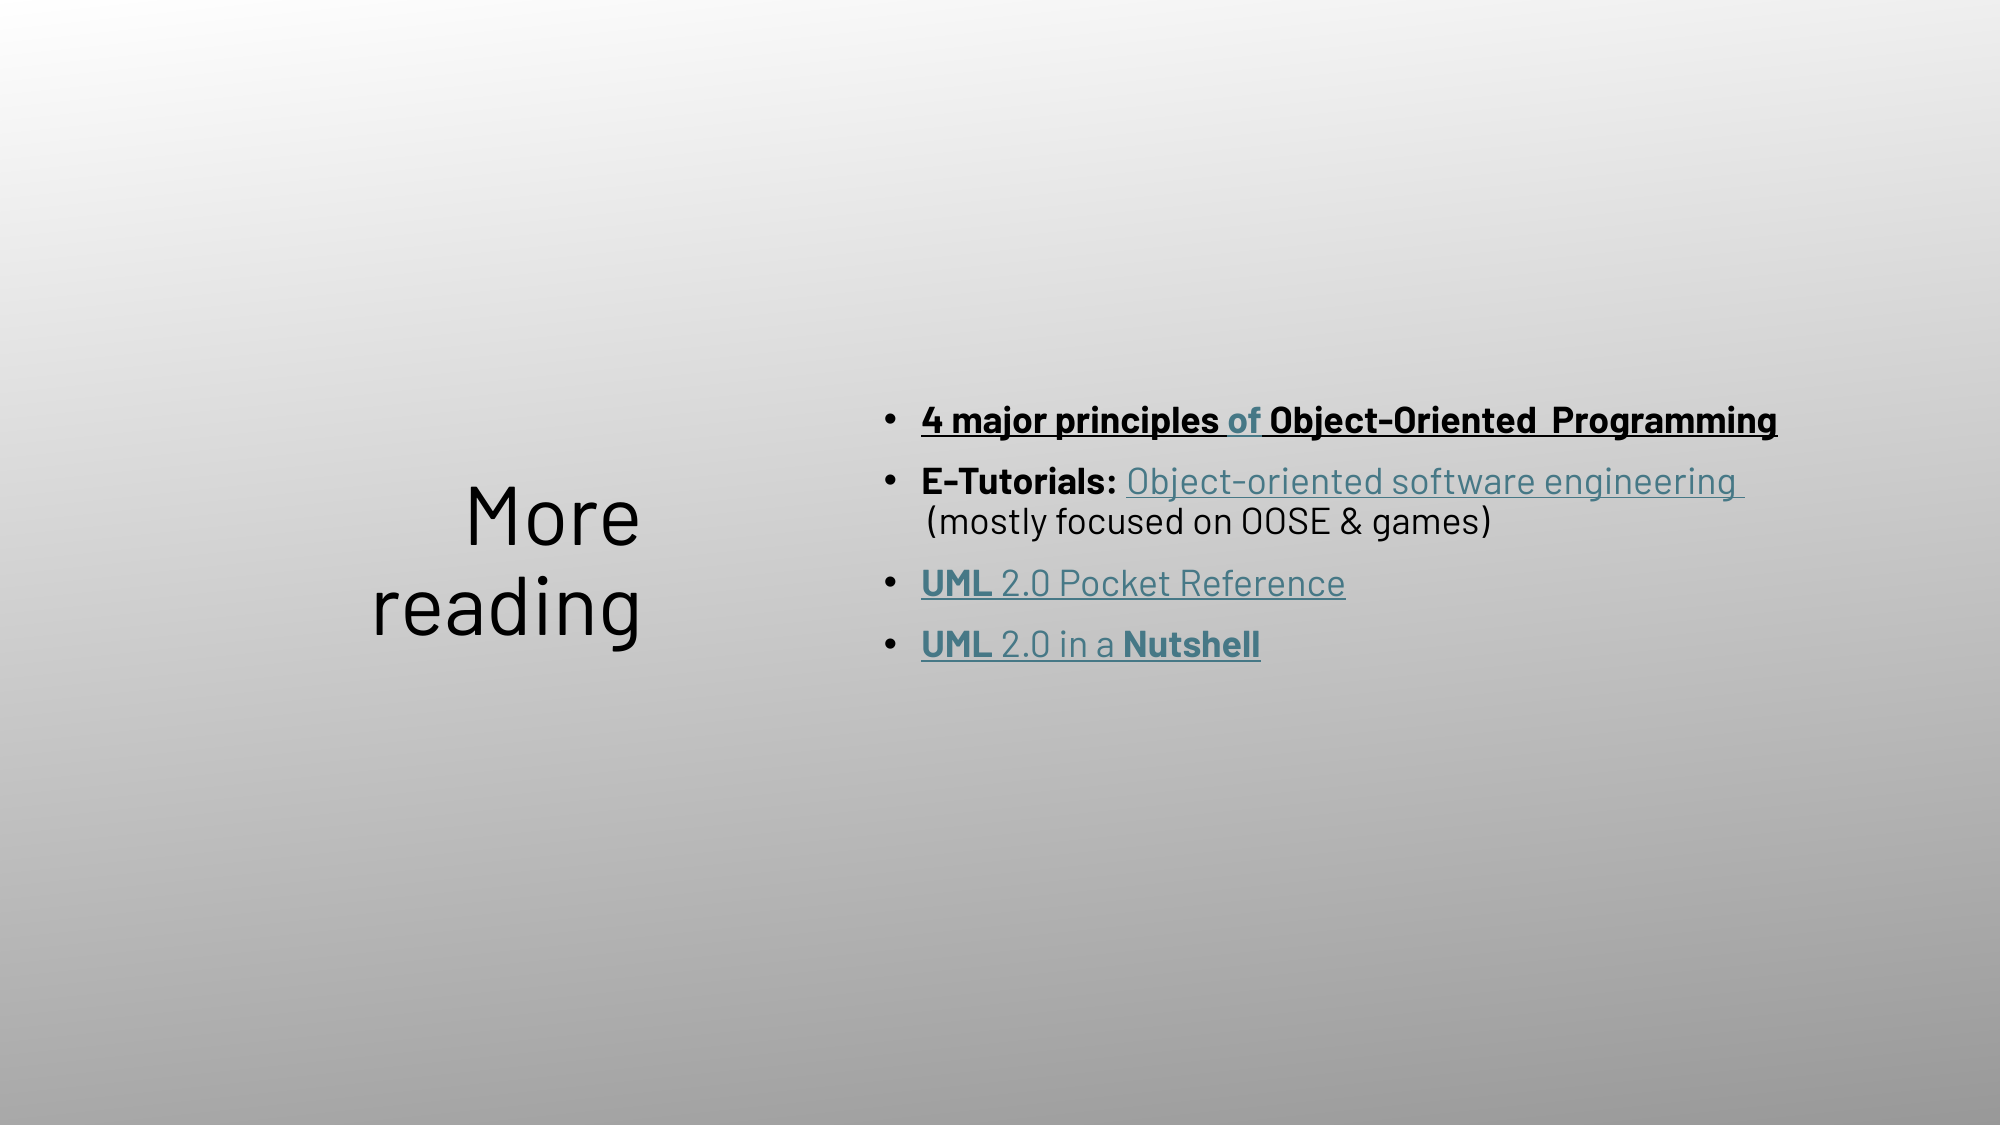

# More reading
4 major principles of Object-Oriented  Programming
E-Tutorials: Object-oriented software engineering  (mostly focused on OOSE & games)
UML 2.0 Pocket Reference
UML 2.0 in a Nutshell